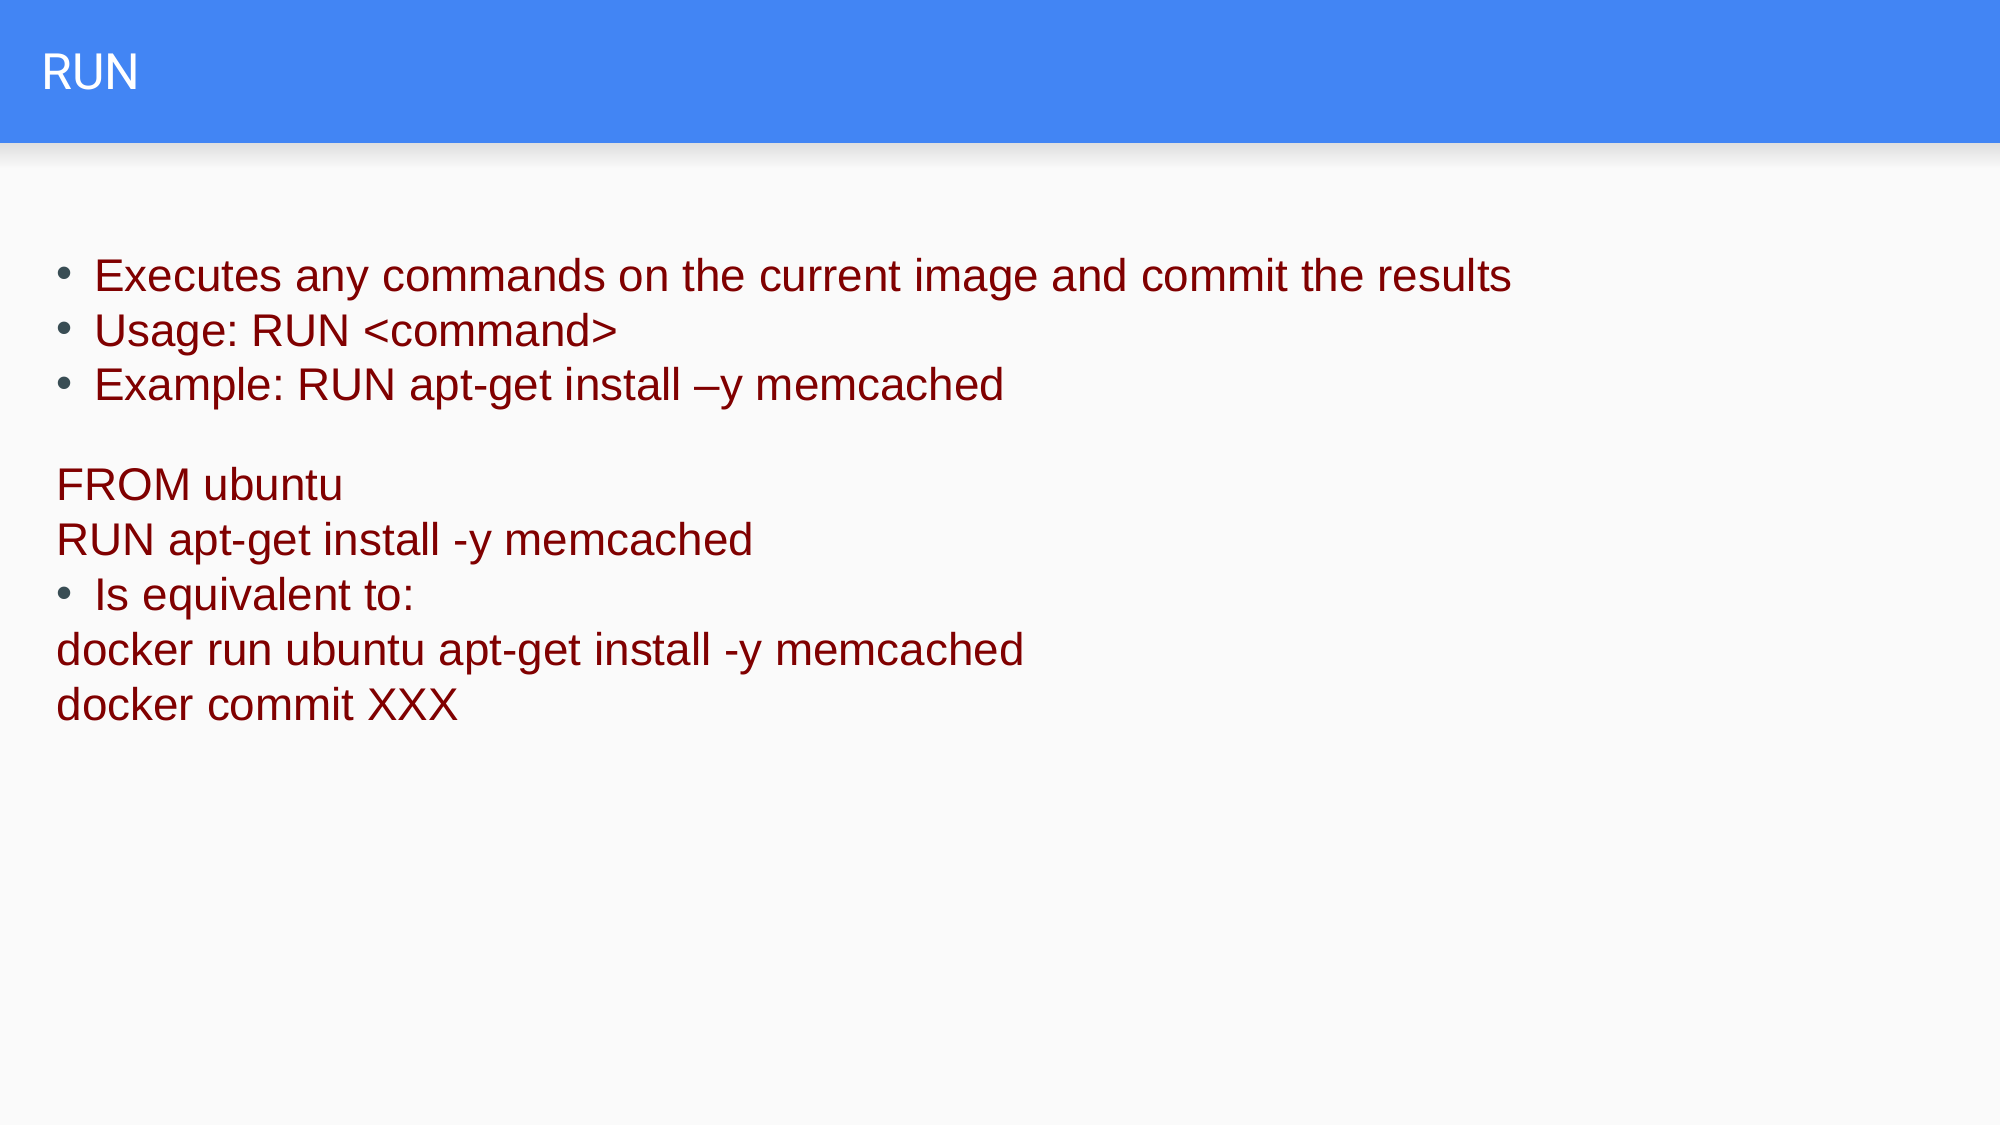

# RUN
Executes any commands on the current image and commit the results
Usage: RUN <command>
Example: RUN apt-get install –y memcached

FROM ubuntu
RUN apt-get install -y memcached
Is equivalent to:
docker run ubuntu apt-get install -y memcached
docker commit XXX